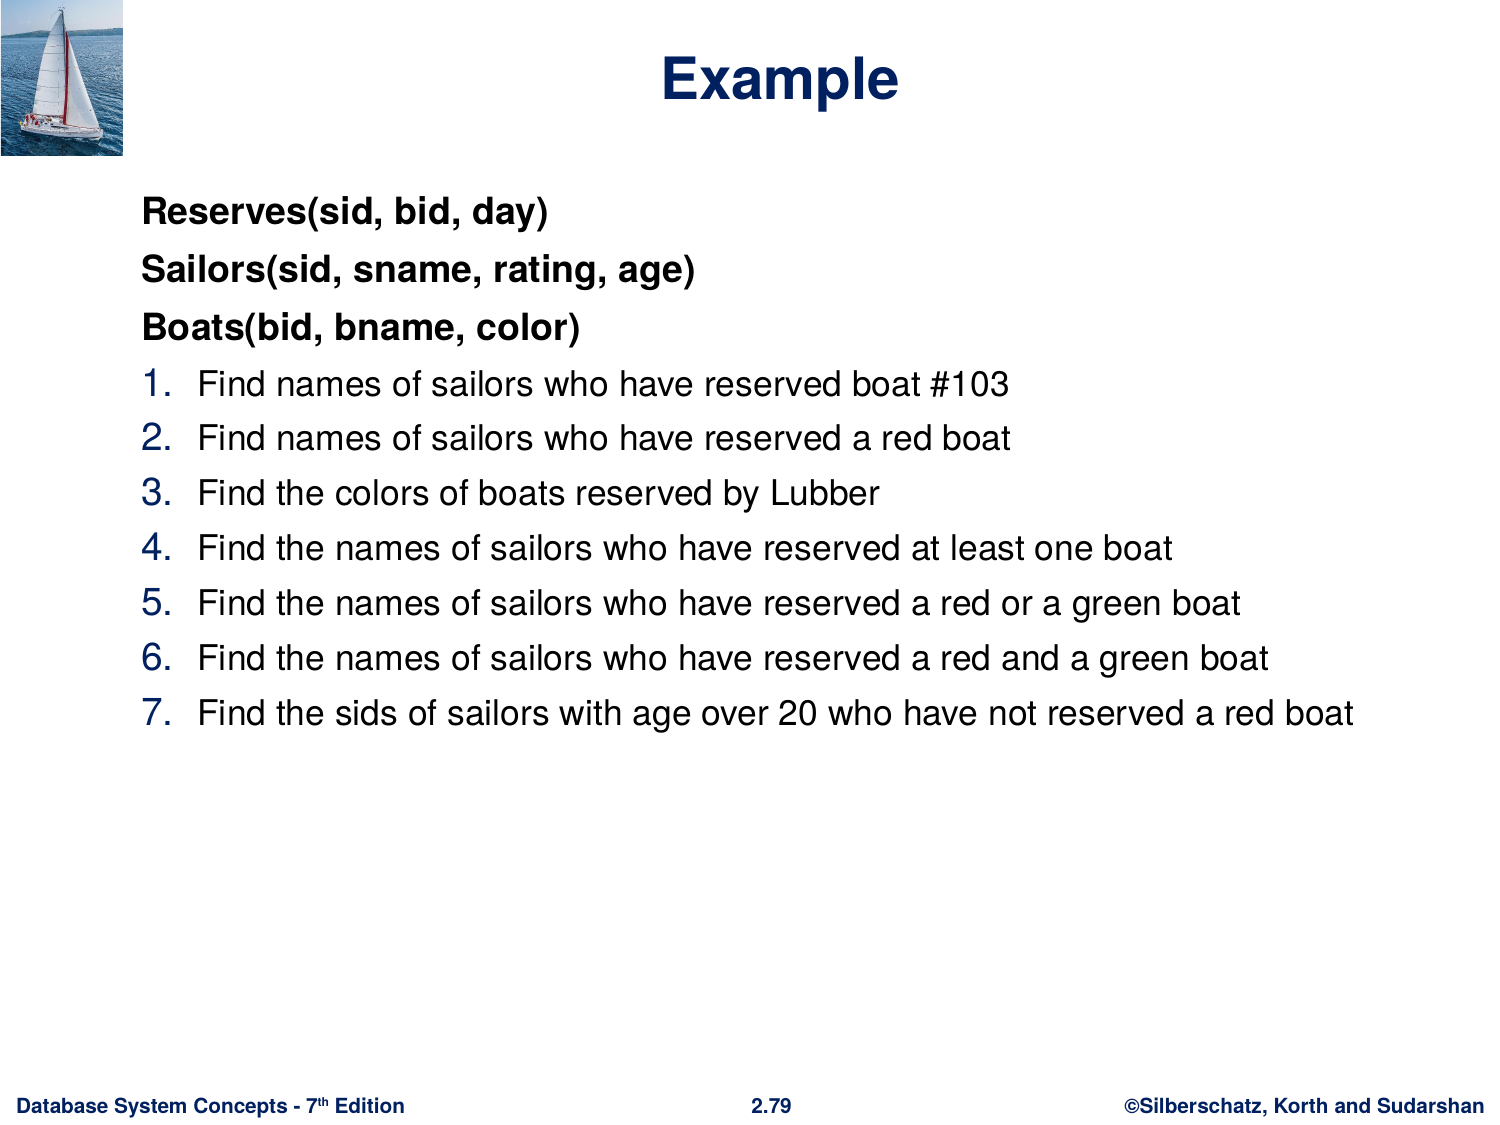

# Example
Reserves(sid, bid, day)
Sailors(sid, sname, rating, age)
Boats(bid, bname, color)
Find names of sailors who have reserved boat #103
Find names of sailors who have reserved a red boat
Find the colors of boats reserved by Lubber
Find the names of sailors who have reserved at least one boat
Find the names of sailors who have reserved a red or a green boat
Find the names of sailors who have reserved a red and a green boat
Find the sids of sailors with age over 20 who have not reserved a red boat